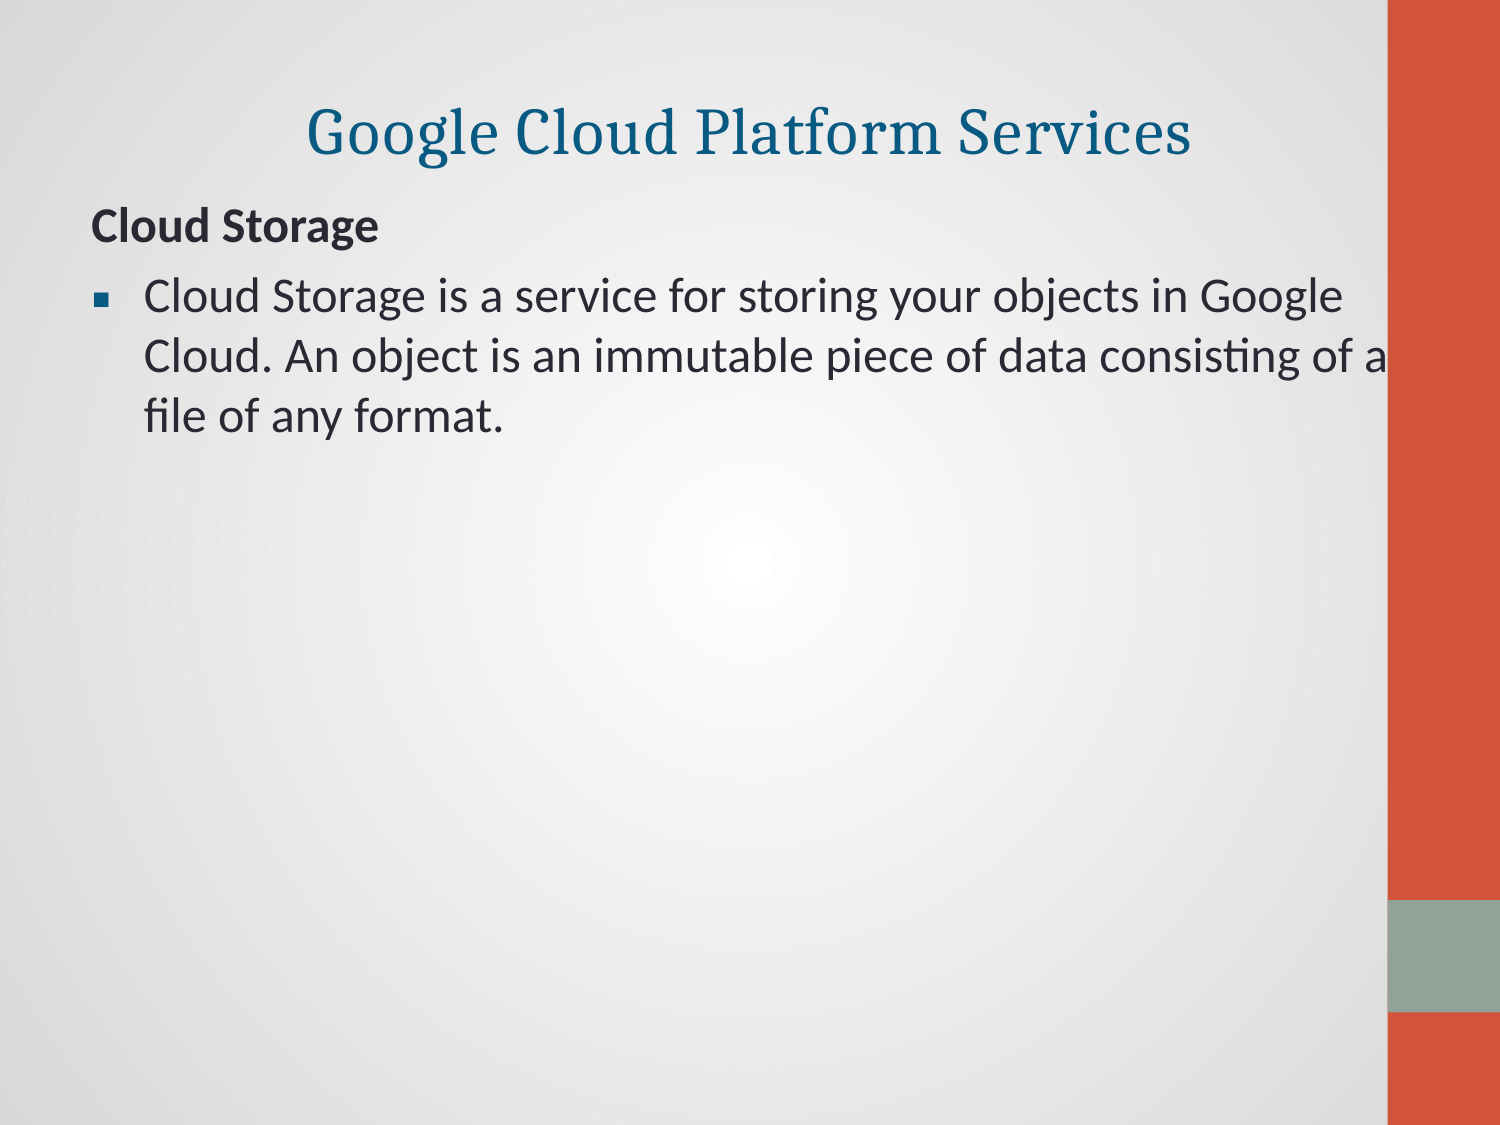

# Google Cloud Platform Services
Cloud Storage
Cloud Storage is a service for storing your objects in Google Cloud. An object is an immutable piece of data consisting of a file of any format.